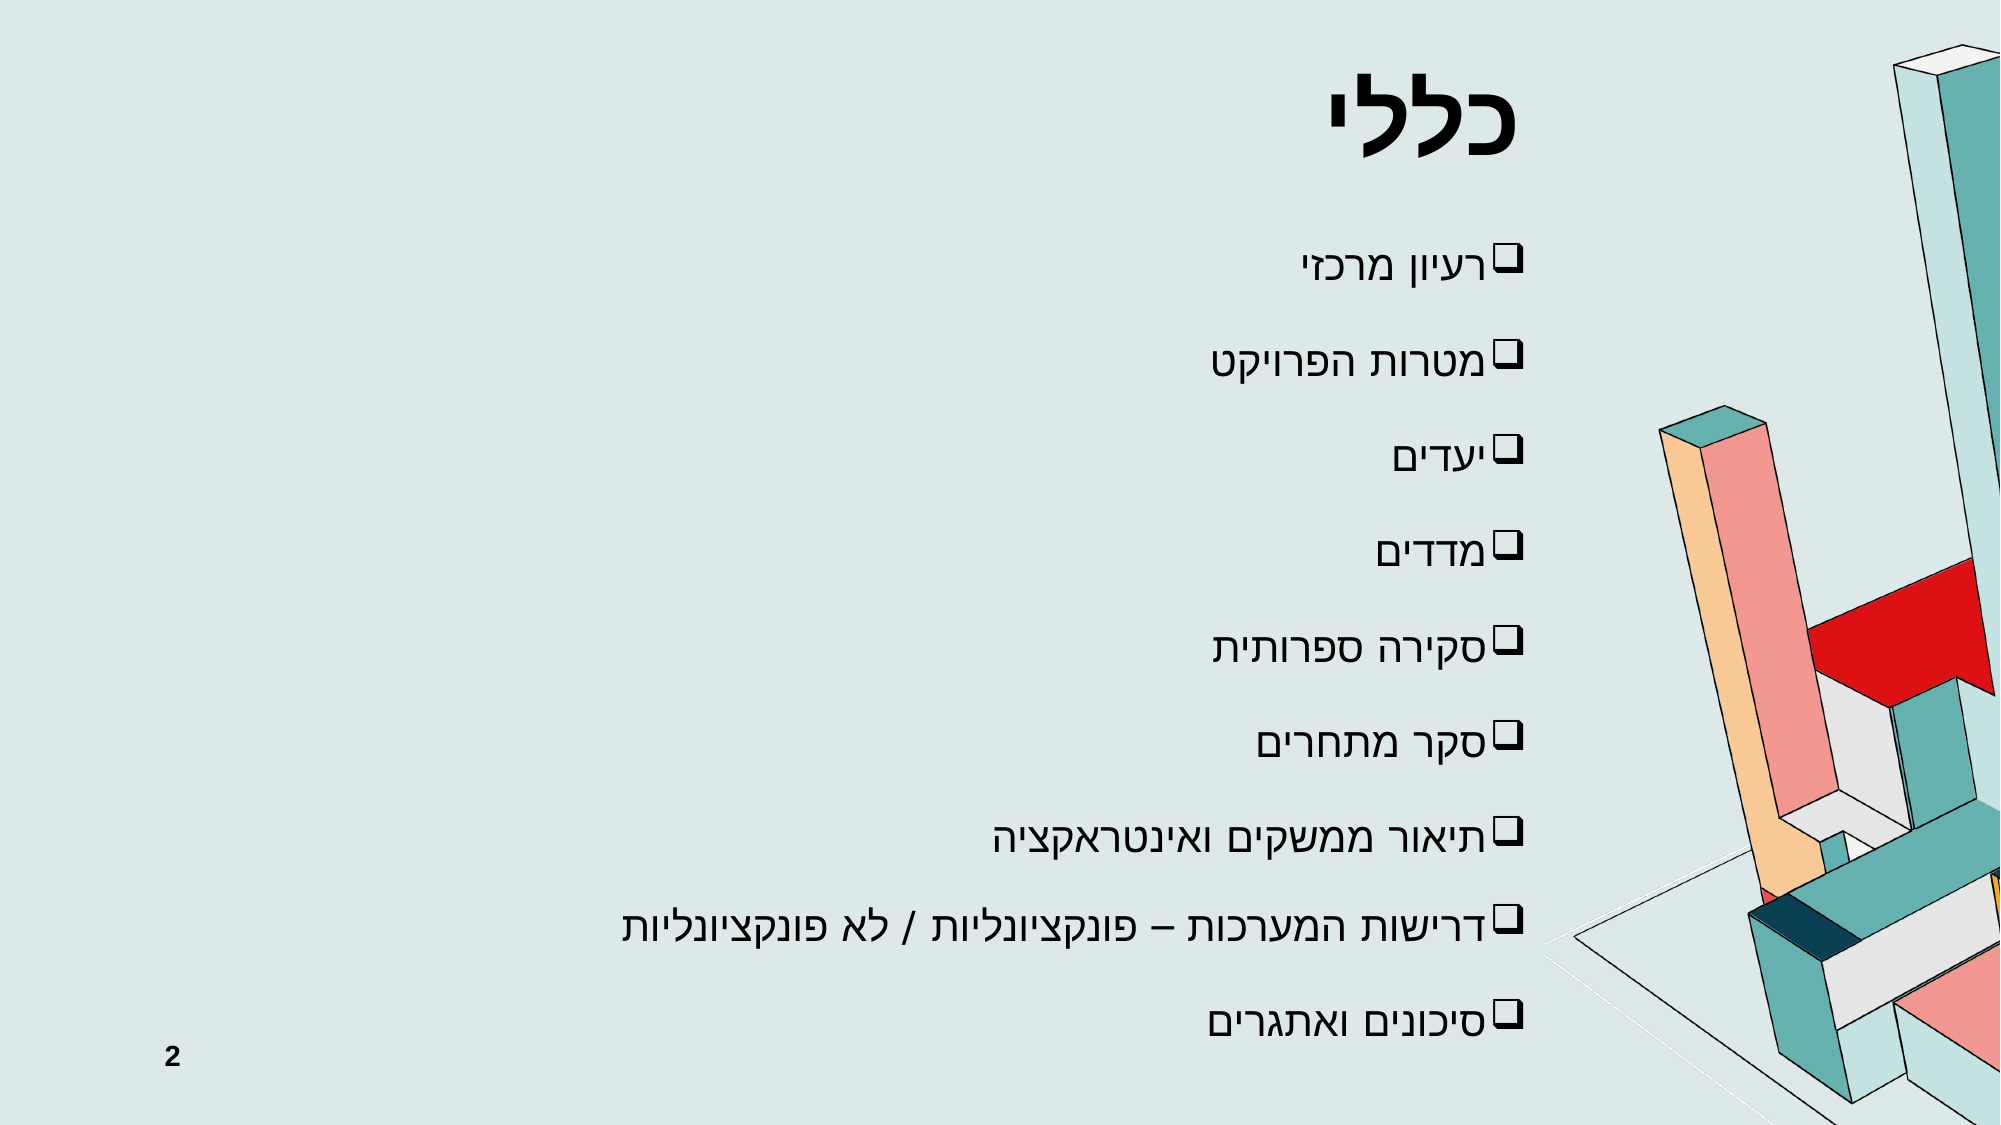

# כללי
רעיון מרכזי
מטרות הפרויקט
יעדים
מדדים
סקירה ספרותית
סקר מתחרים
תיאור ממשקים ואינטראקציה
דרישות המערכות – פונקציונליות / לא פונקציונליות
סיכונים ואתגרים
2